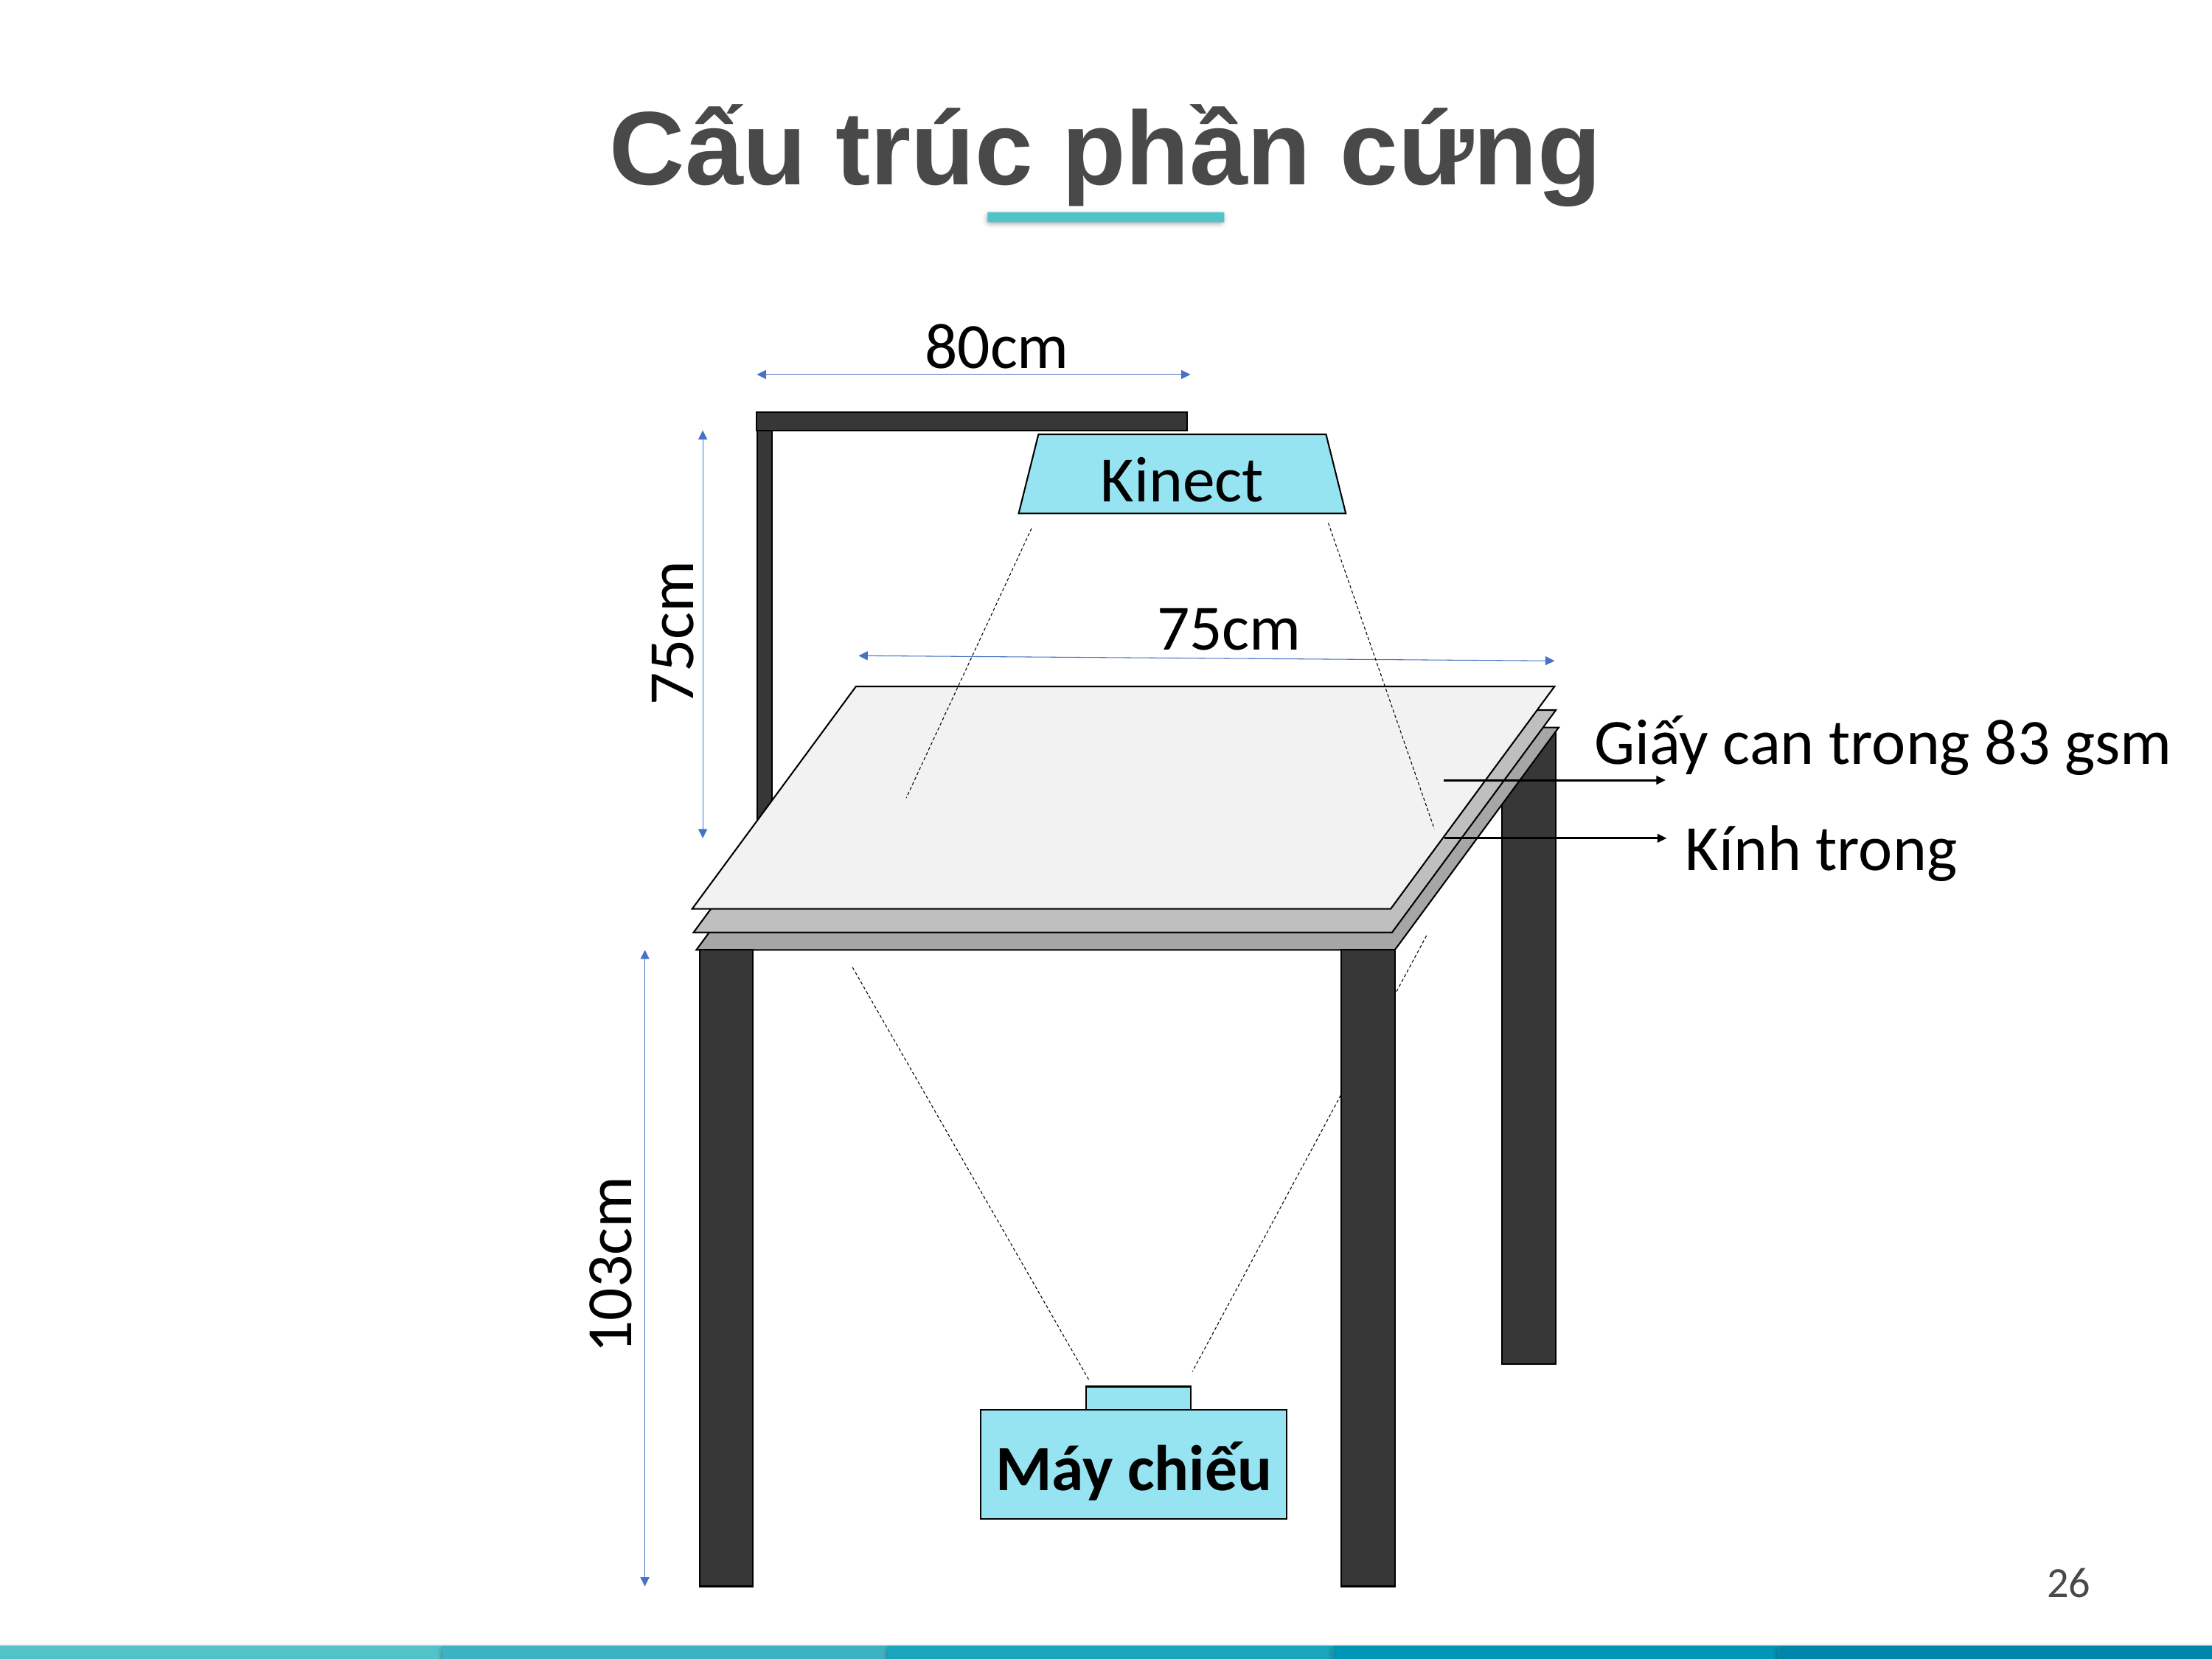

Cấu trúc phần cứng

80cm

Kinect
75cm
75cm

Giấy can trong 83 gsm

Kính trong

103cm

Máy chiếu
26